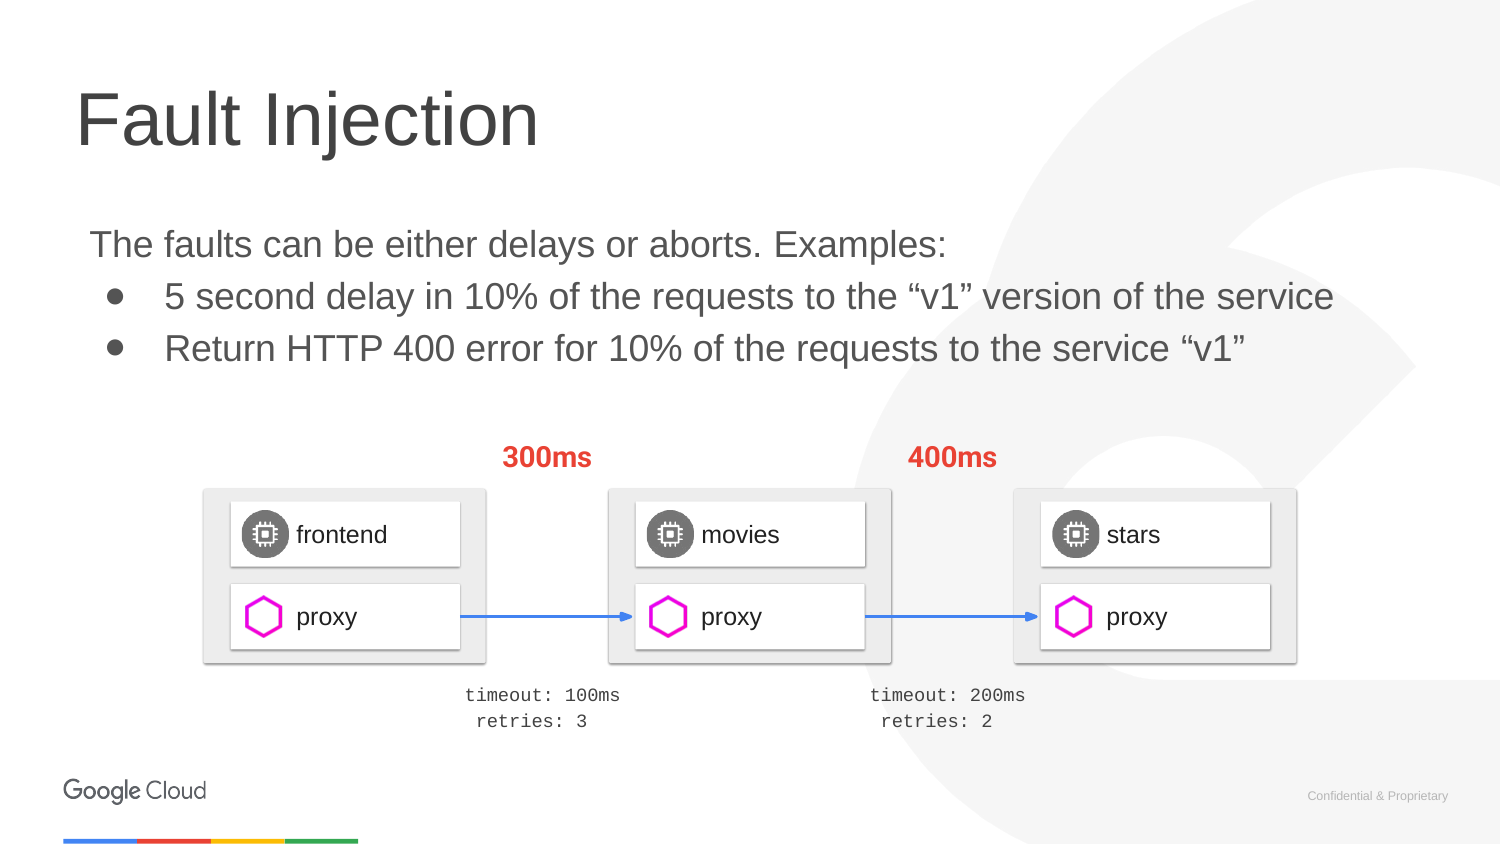

# Fault Injection
The faults can be either delays or aborts. Examples:
5 second delay in 10% of the requests to the “v1” version of the service
Return HTTP 400 error for 10% of the requests to the service “v1”
300ms
400ms

movies
stars
frontend

proxy
proxy
proxy
timeout: 100ms  retries: 3
timeout: 200ms  retries: 2

Confidential & Proprietary